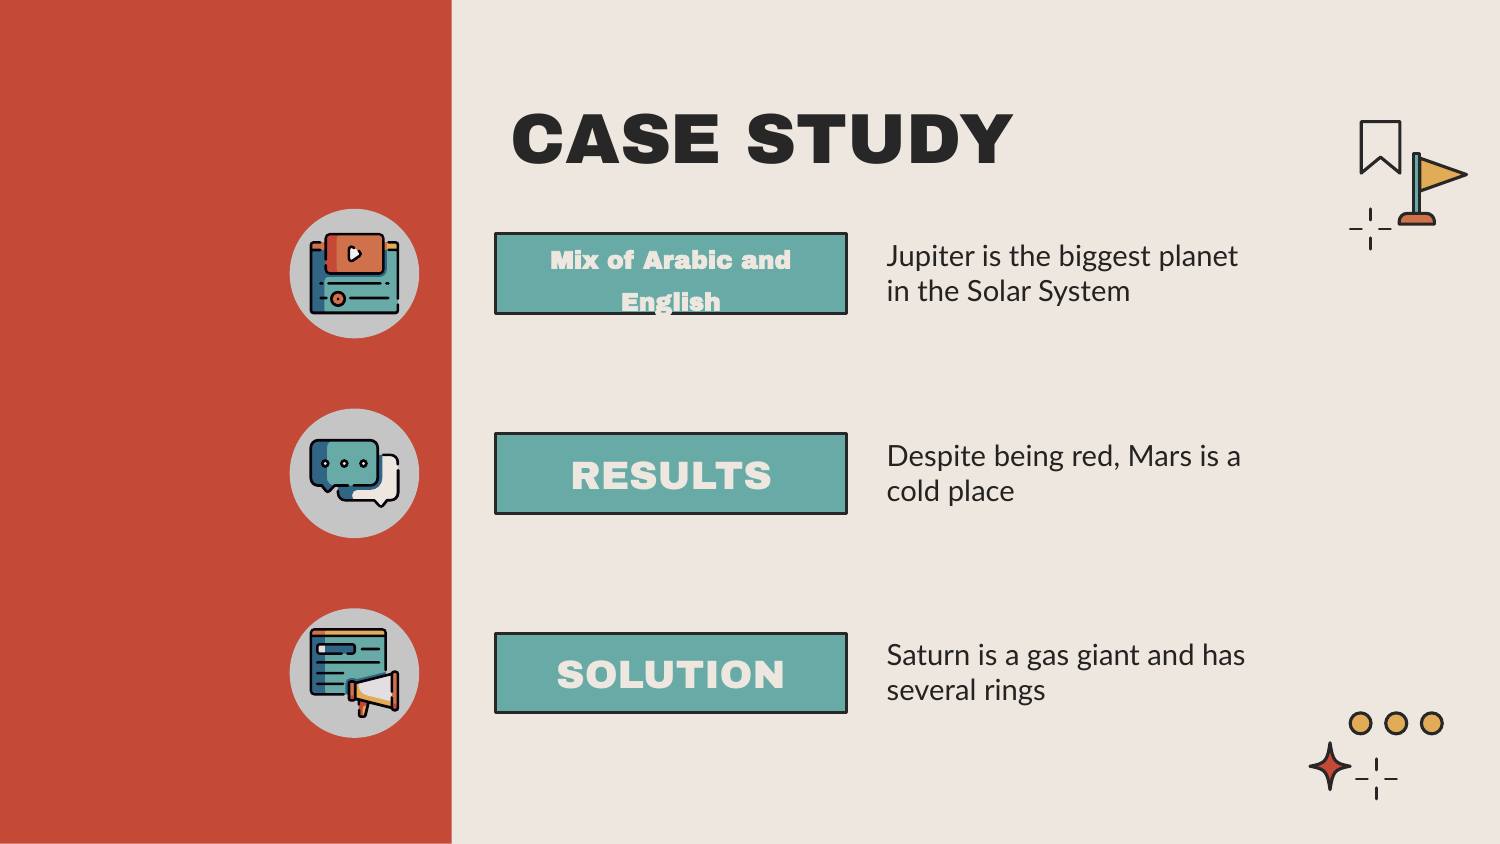

# CASE STUDY

Jupiter is the biggest planet in the Solar System

CHALLENGE
Mix of Arabic and English

Despite being red, Mars is a cold place

RESULTS

Saturn is a gas giant and has several rings

SOLUTION